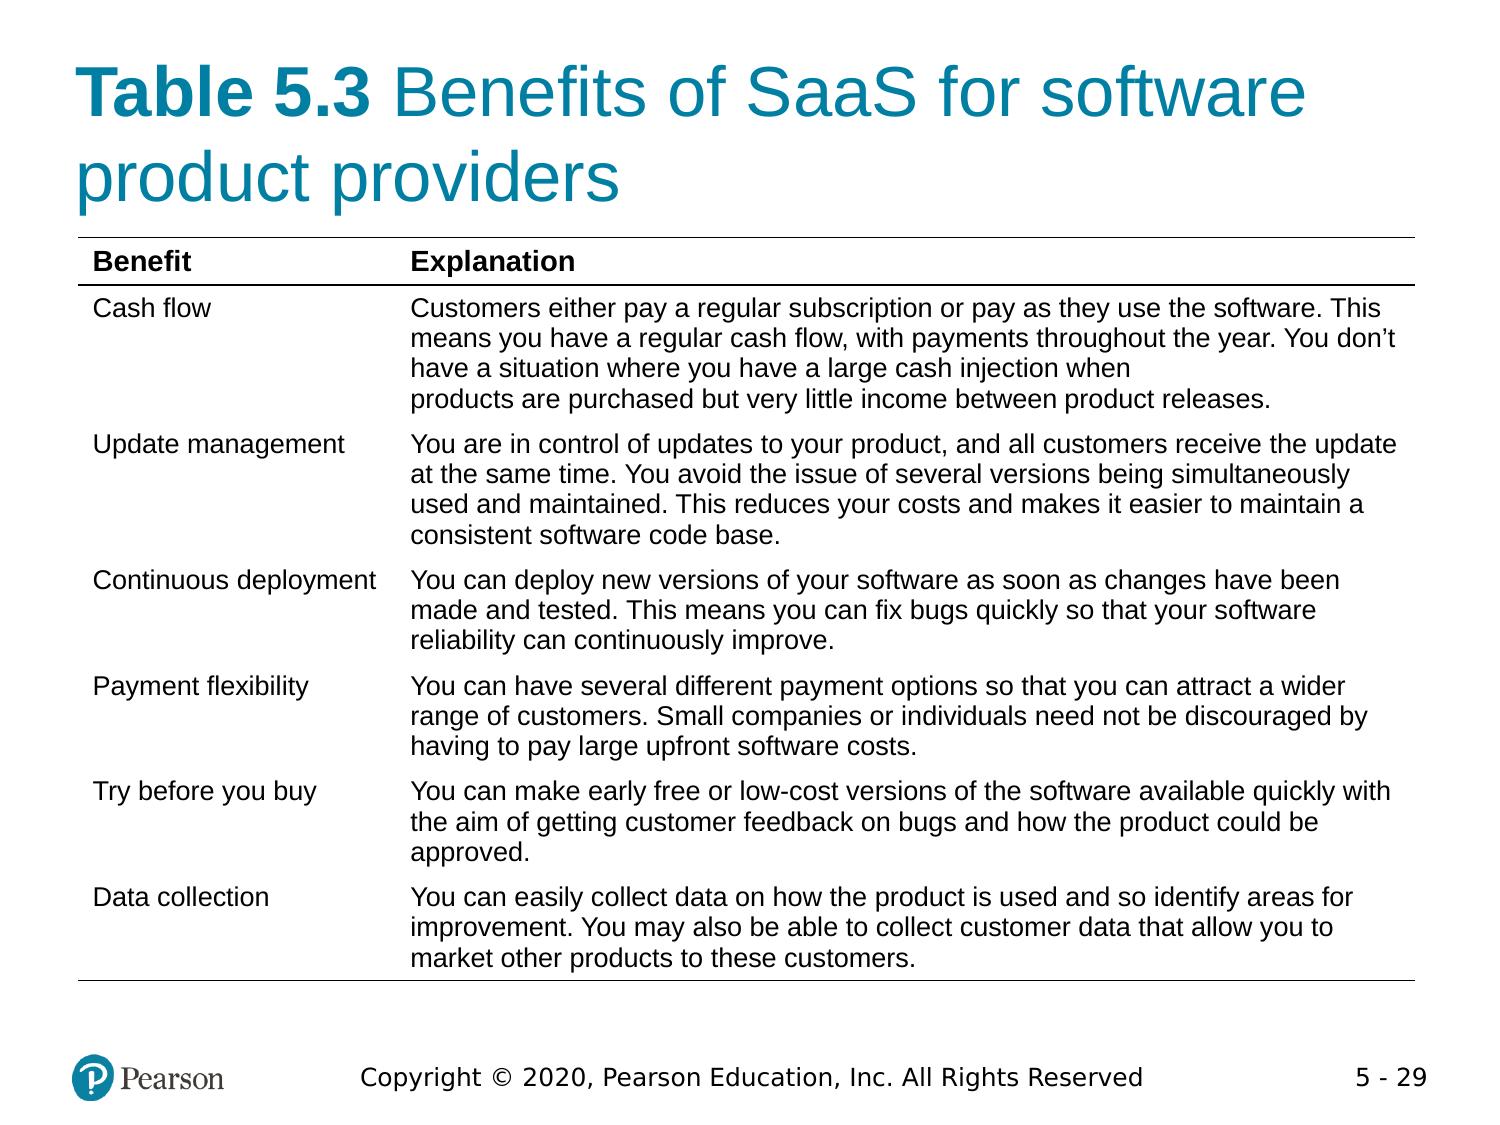

# Table 5.3 Benefits of SaaS for software product providers
| Benefit | Explanation |
| --- | --- |
| Cash flow | Customers either pay a regular subscription or pay as they use the software. This means you have a regular cash flow, with payments throughout the year. You don’t have a situation where you have a large cash injection when products are purchased but very little income between product releases. |
| Update management | You are in control of updates to your product, and all customers receive the update at the same time. You avoid the issue of several versions being simultaneously used and maintained. This reduces your costs and makes it easier to maintain a consistent software code base. |
| Continuous deployment | You can deploy new versions of your software as soon as changes have been made and tested. This means you can fix bugs quickly so that your software reliability can continuously improve. |
| Payment flexibility | You can have several different payment options so that you can attract a wider range of customers. Small companies or individuals need not be discouraged by having to pay large upfront software costs. |
| Try before you buy | You can make early free or low-cost versions of the software available quickly with the aim of getting customer feedback on bugs and how the product could be approved. |
| Data collection | You can easily collect data on how the product is used and so identify areas for improvement. You may also be able to collect customer data that allow you to market other products to these customers. |